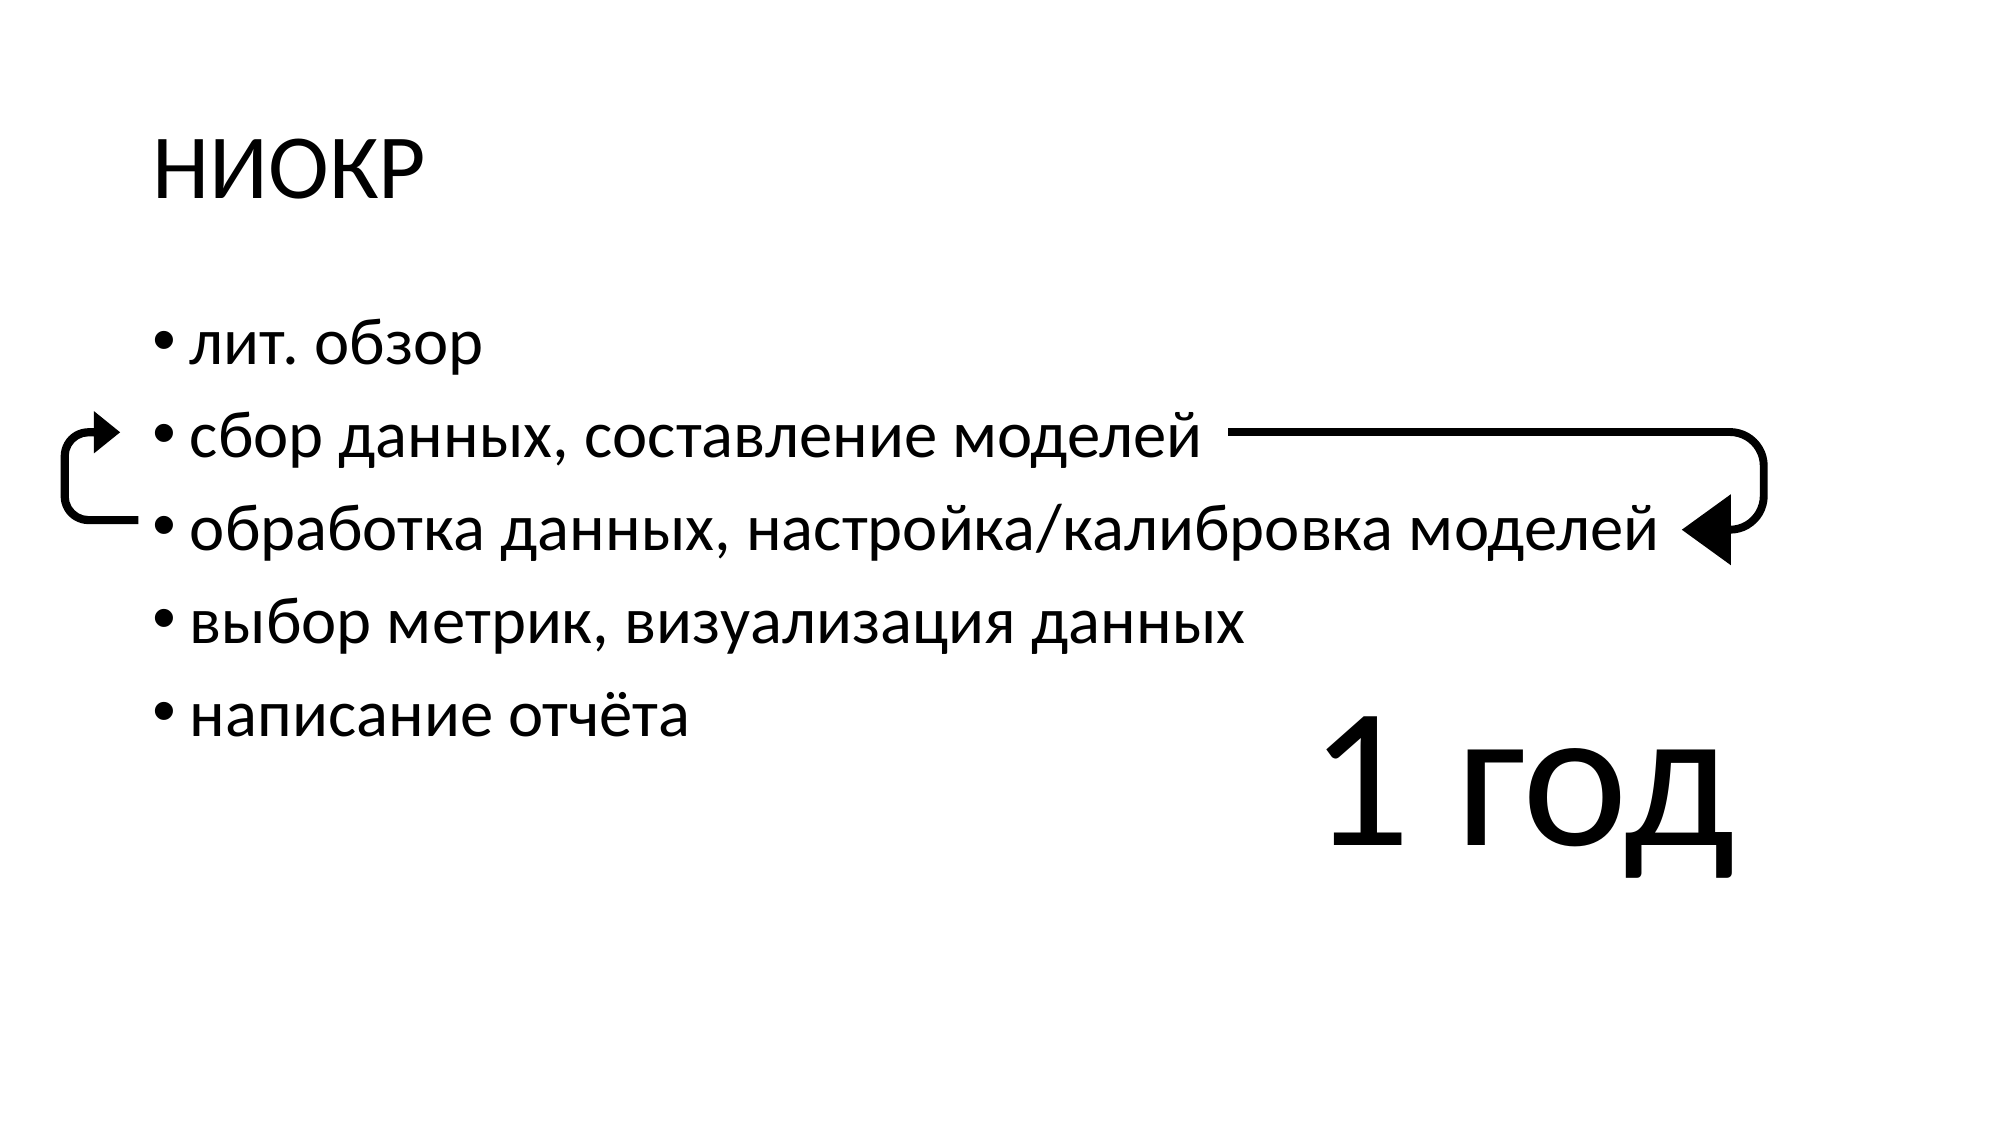

# НИОКР

лит. обзор
сбор данных, составление моделей
обработка данных, настройка/калибровка моделей
выбор метрик, визуализация данных
написание отчёта

1 год